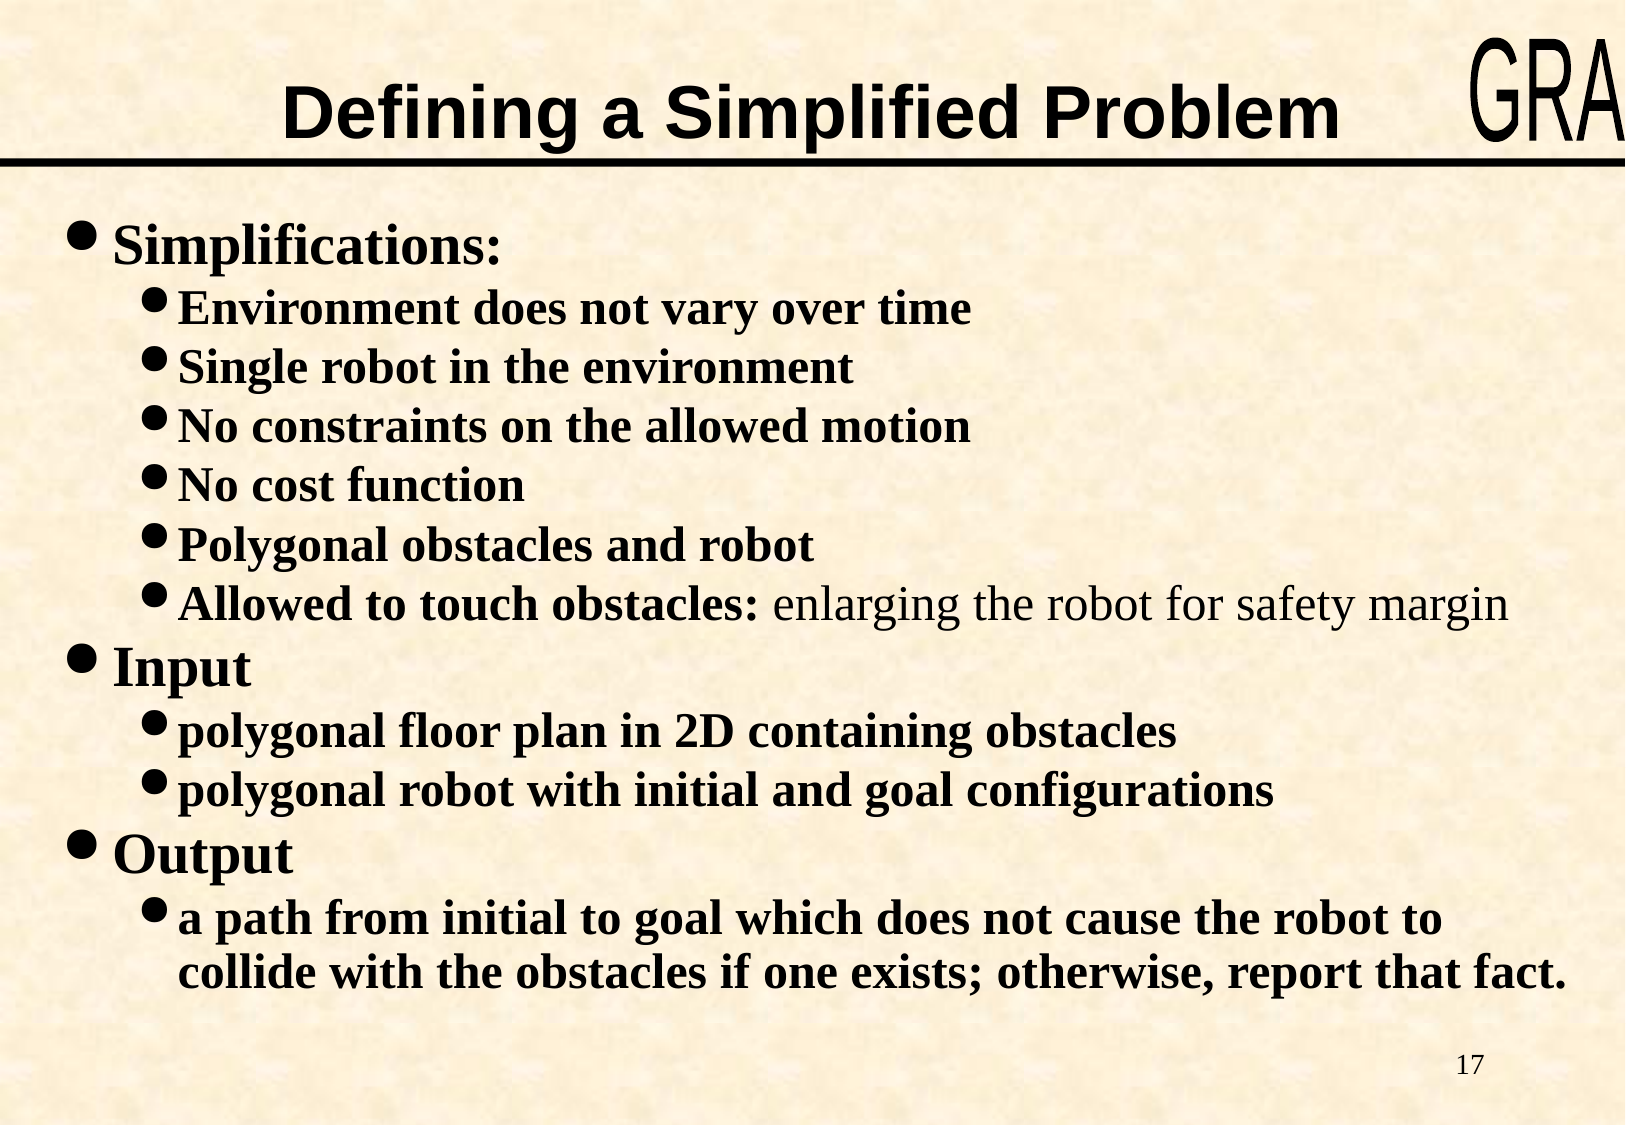

# Defining a Simplified Problem
Simplifications:
Environment does not vary over time
Single robot in the environment
No constraints on the allowed motion
No cost function
Polygonal obstacles and robot
Allowed to touch obstacles: enlarging the robot for safety margin
Input
polygonal floor plan in 2D containing obstacles
polygonal robot with initial and goal configurations
Output
a path from initial to goal which does not cause the robot to collide with the obstacles if one exists; otherwise, report that fact.

17